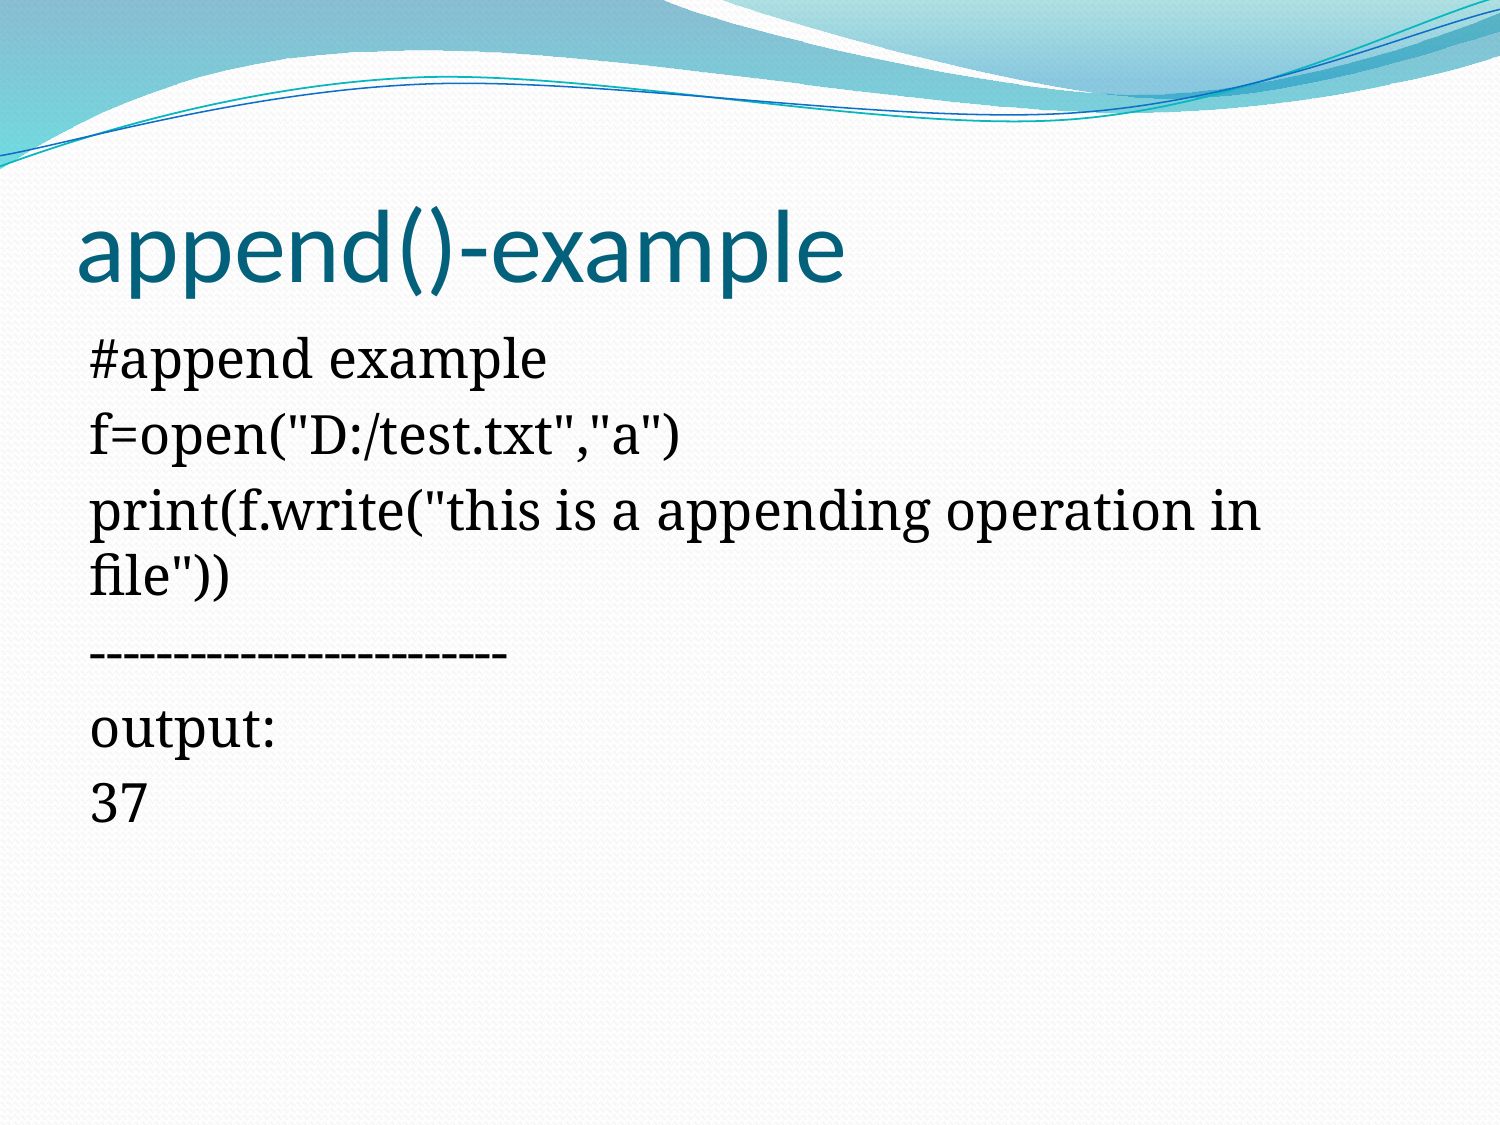

# append()-example
#append example
f=open("D:/test.txt","a")
print(f.write("this is a appending operation in file"))
-------------------------
output:
37